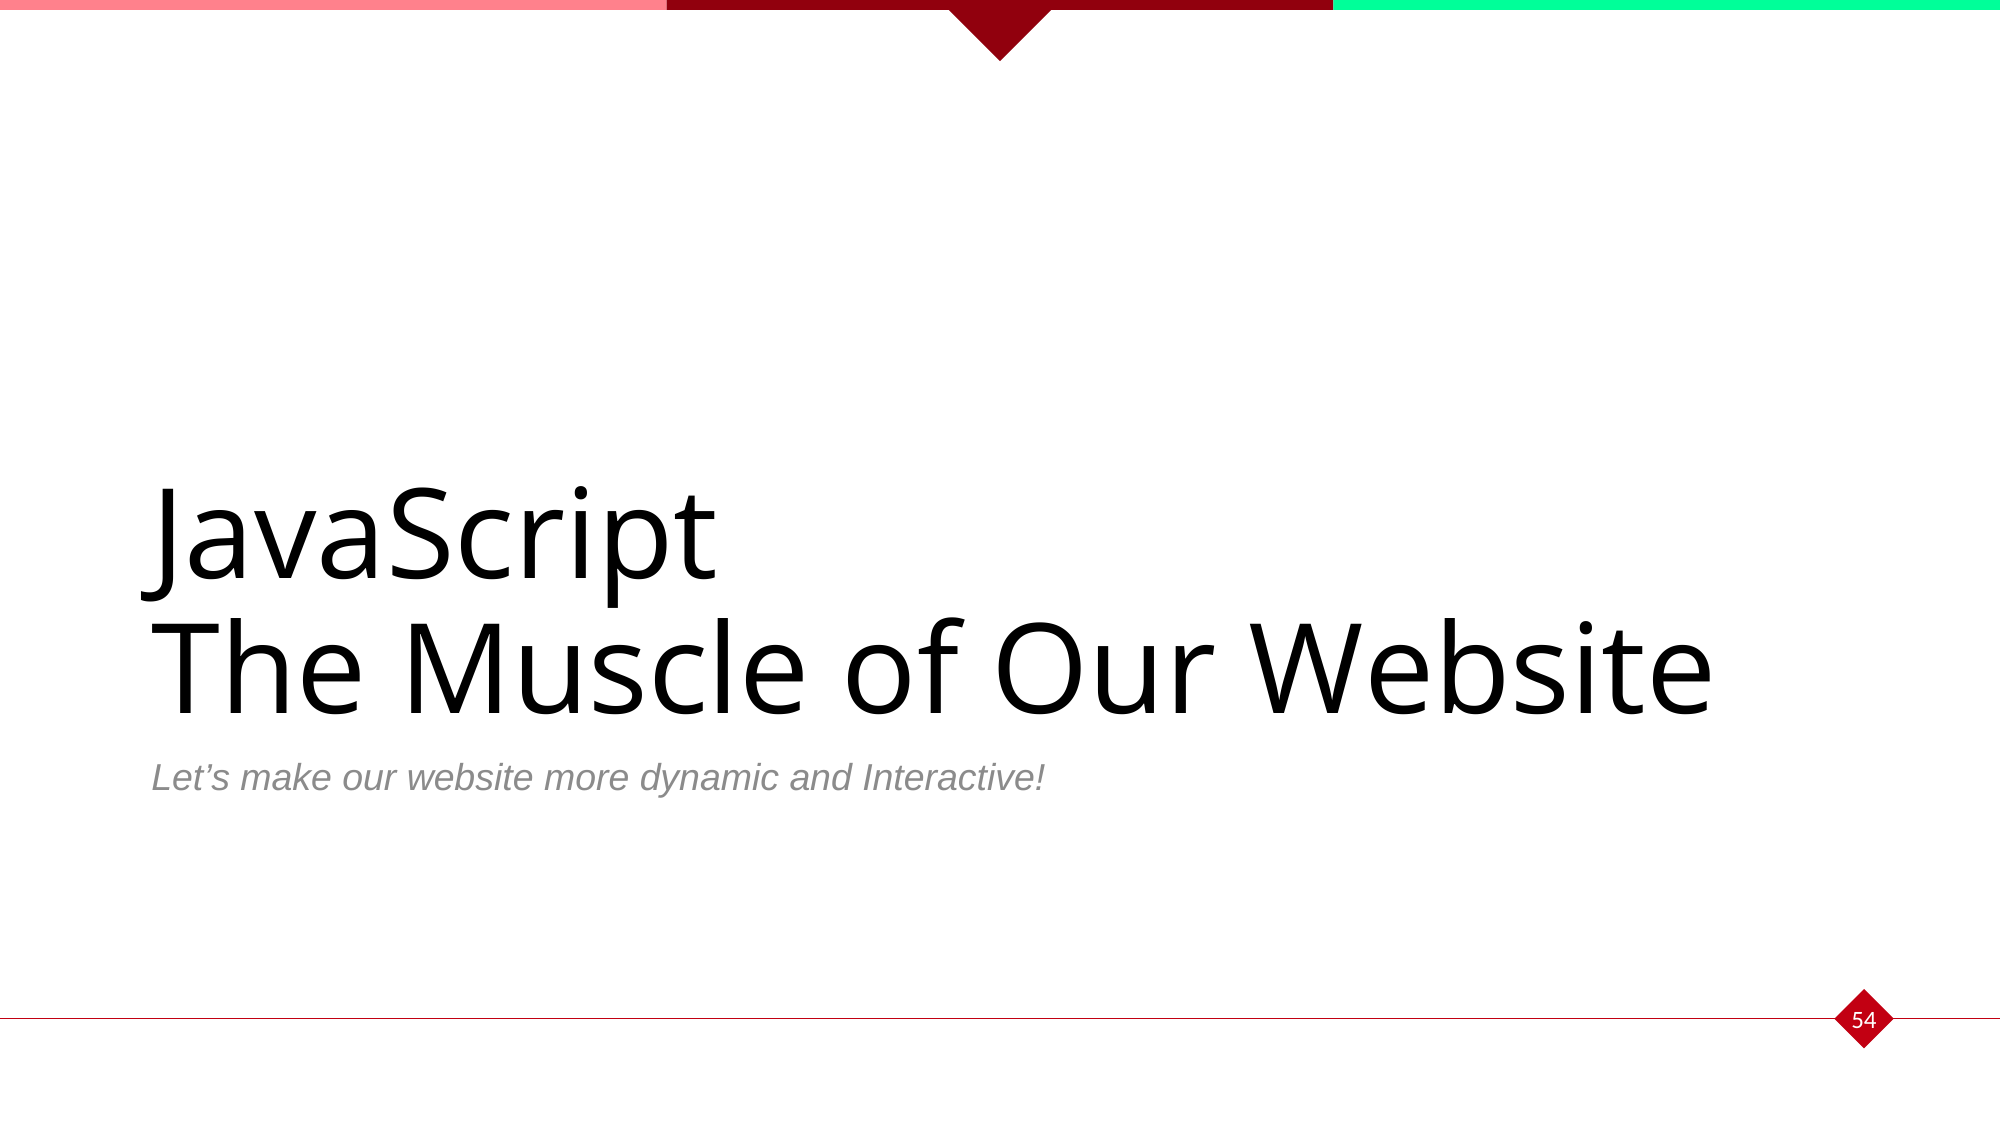

# JavaScript The Muscle of Our Website
Let’s make our website more dynamic and Interactive!